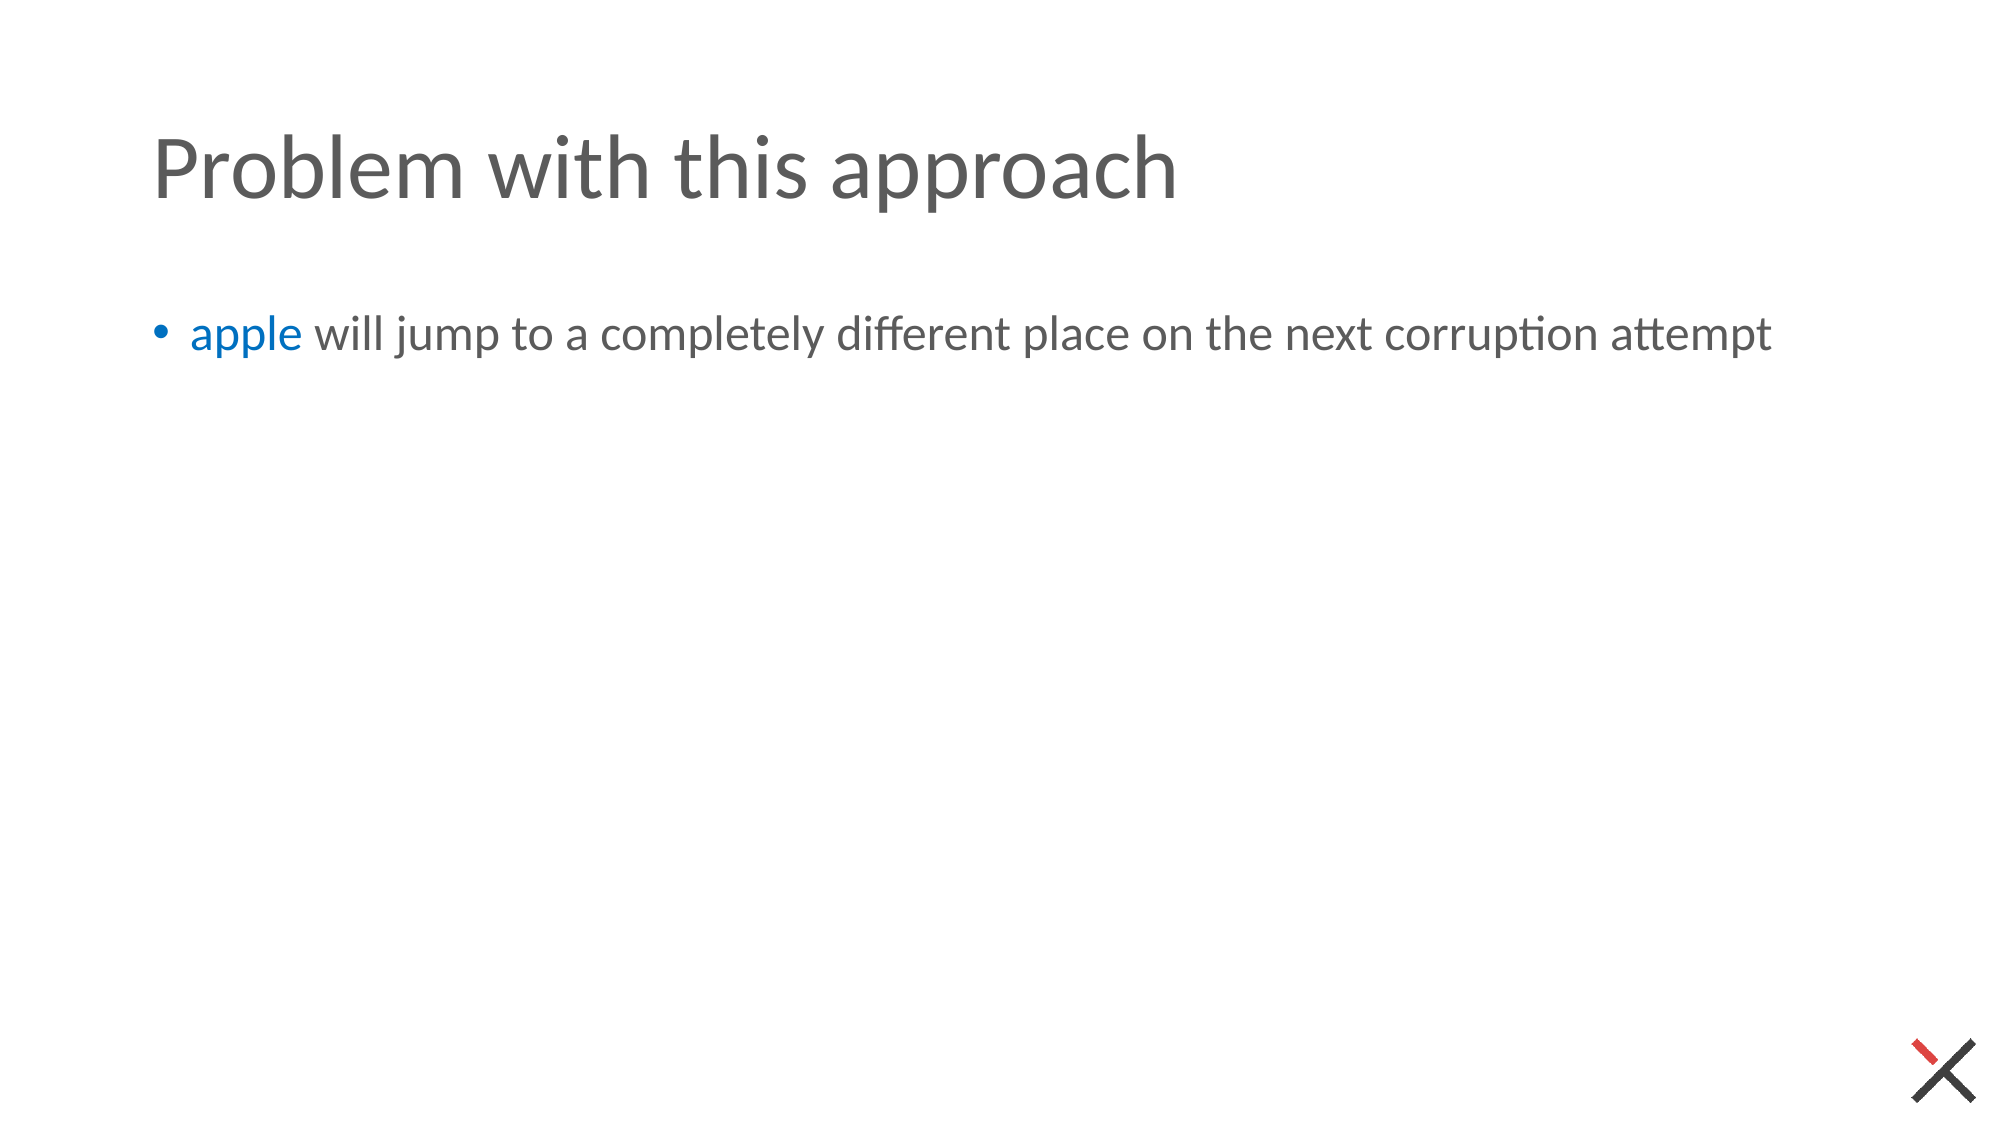

# Problem with this approach
apple will jump to a completely different place on the next corruption attempt